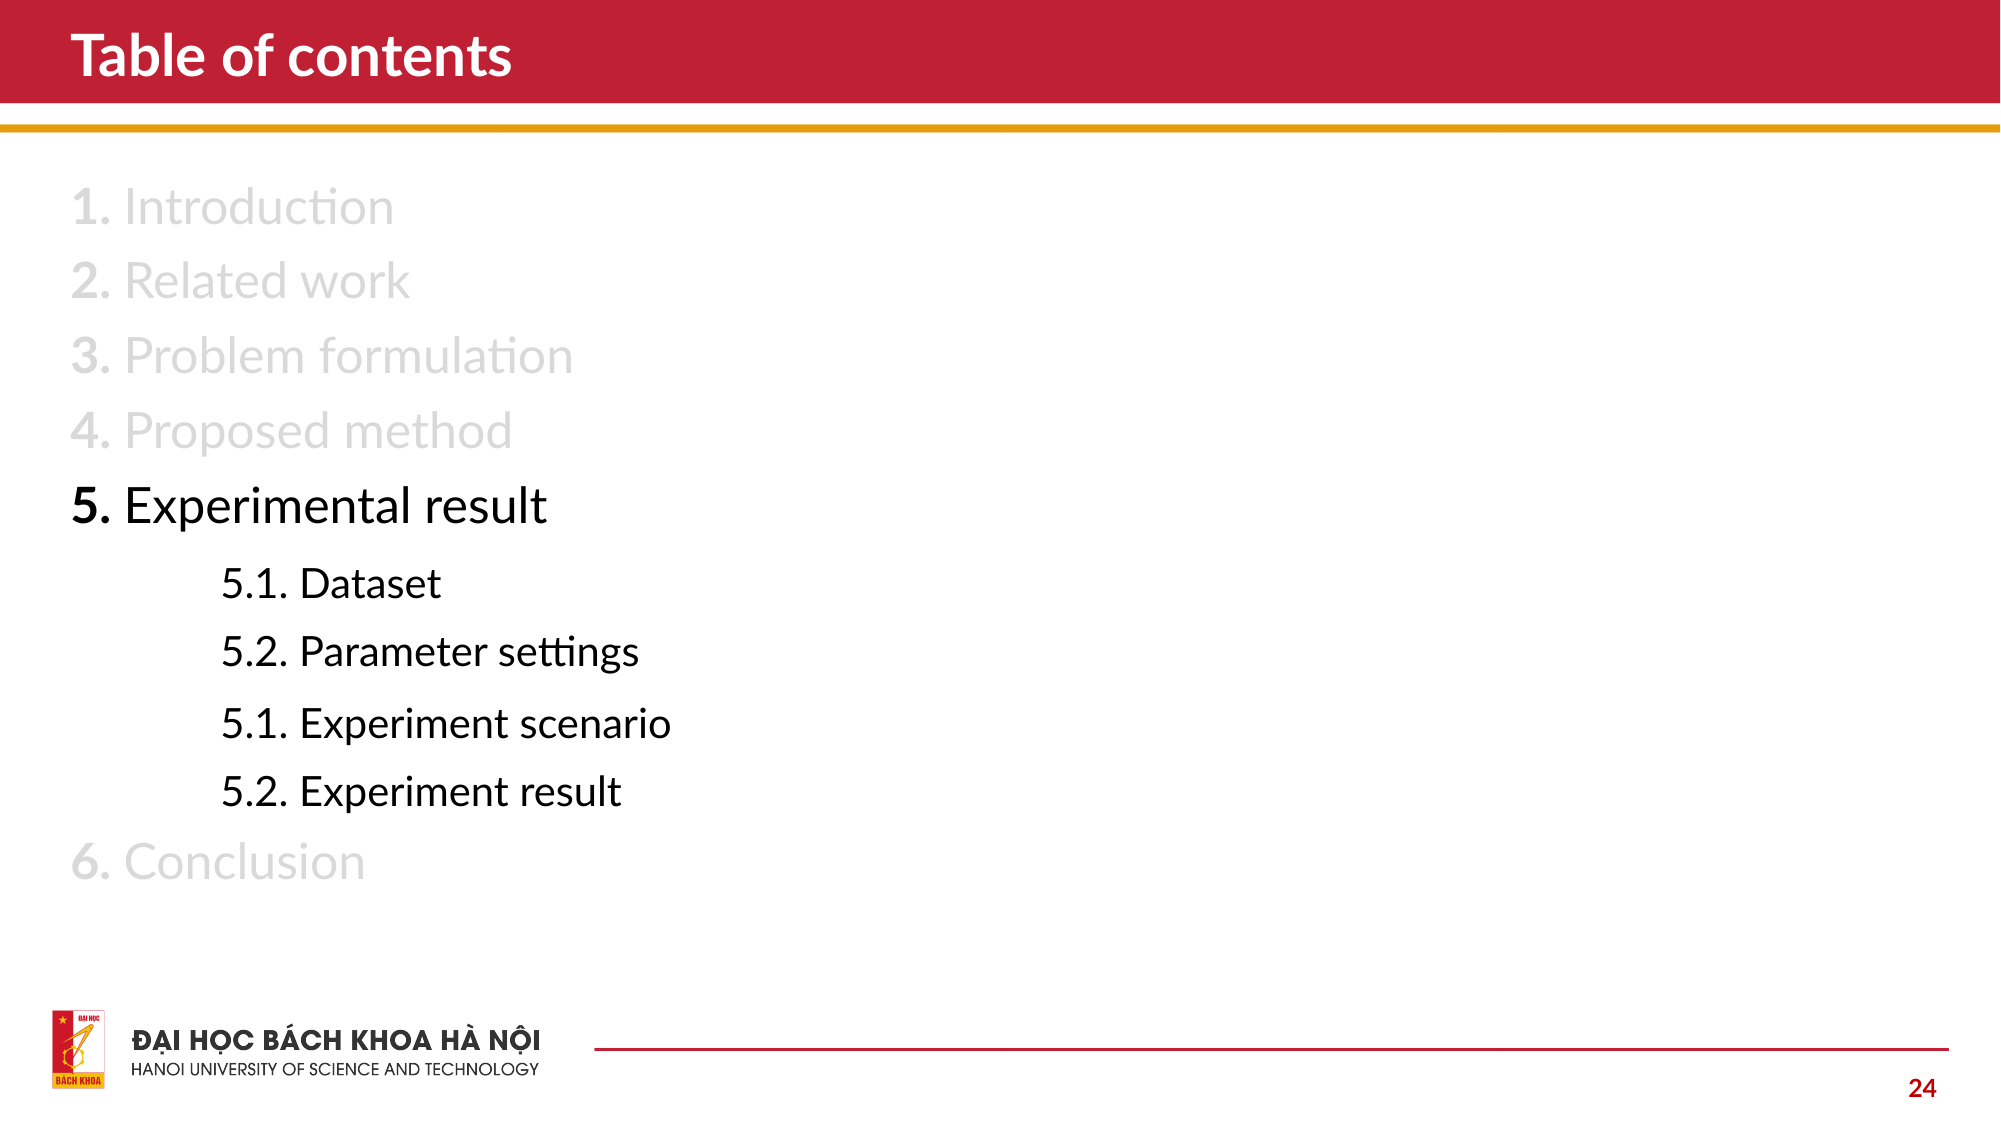

# Table of contents
1. Introduction
2. Related work
3. Problem formulation
4. Proposed method
5. Experimental result
	5.1. Dataset
	5.2. Parameter settings
	5.1. Experiment scenario
	5.2. Experiment result
6. Conclusion
24